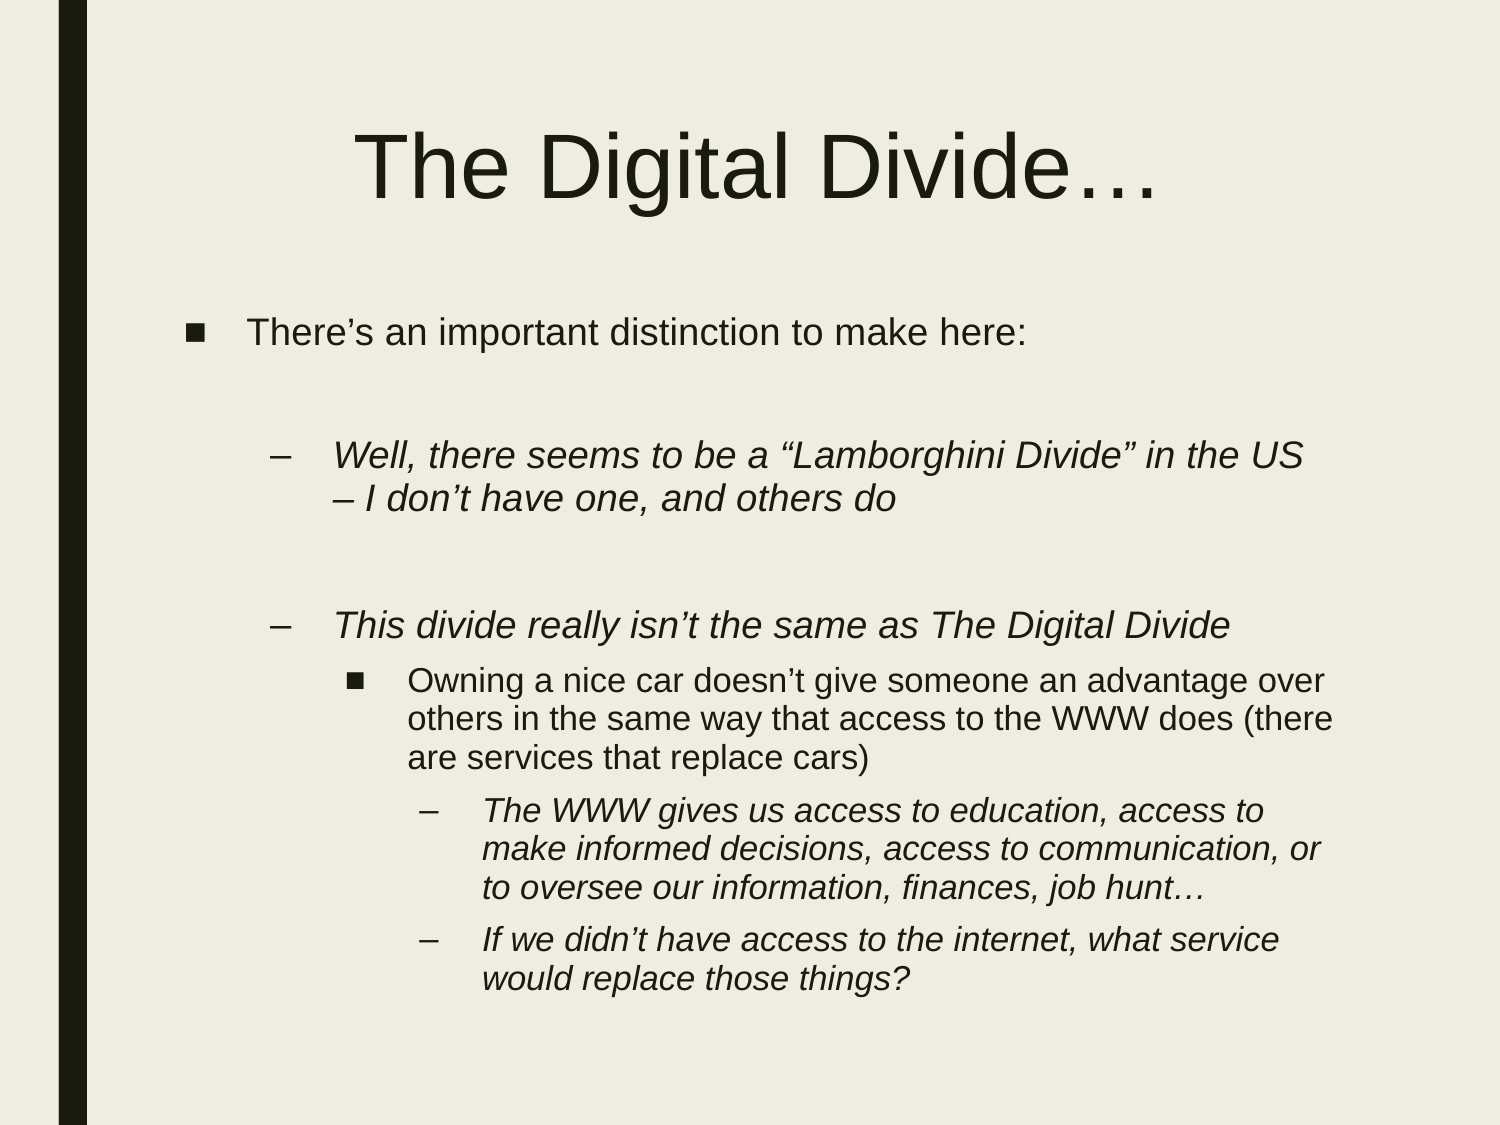

# The Digital Divide…
There’s an important distinction to make here:

Well, there seems to be a “Lamborghini Divide” in the US – I don’t have one, and others do

This divide really isn’t the same as The Digital Divide
Owning a nice car doesn’t give someone an advantage over others in the same way that access to the WWW does (there are services that replace cars)
The WWW gives us access to education, access to make informed decisions, access to communication, or to oversee our information, finances, job hunt…
If we didn’t have access to the internet, what service would replace those things?